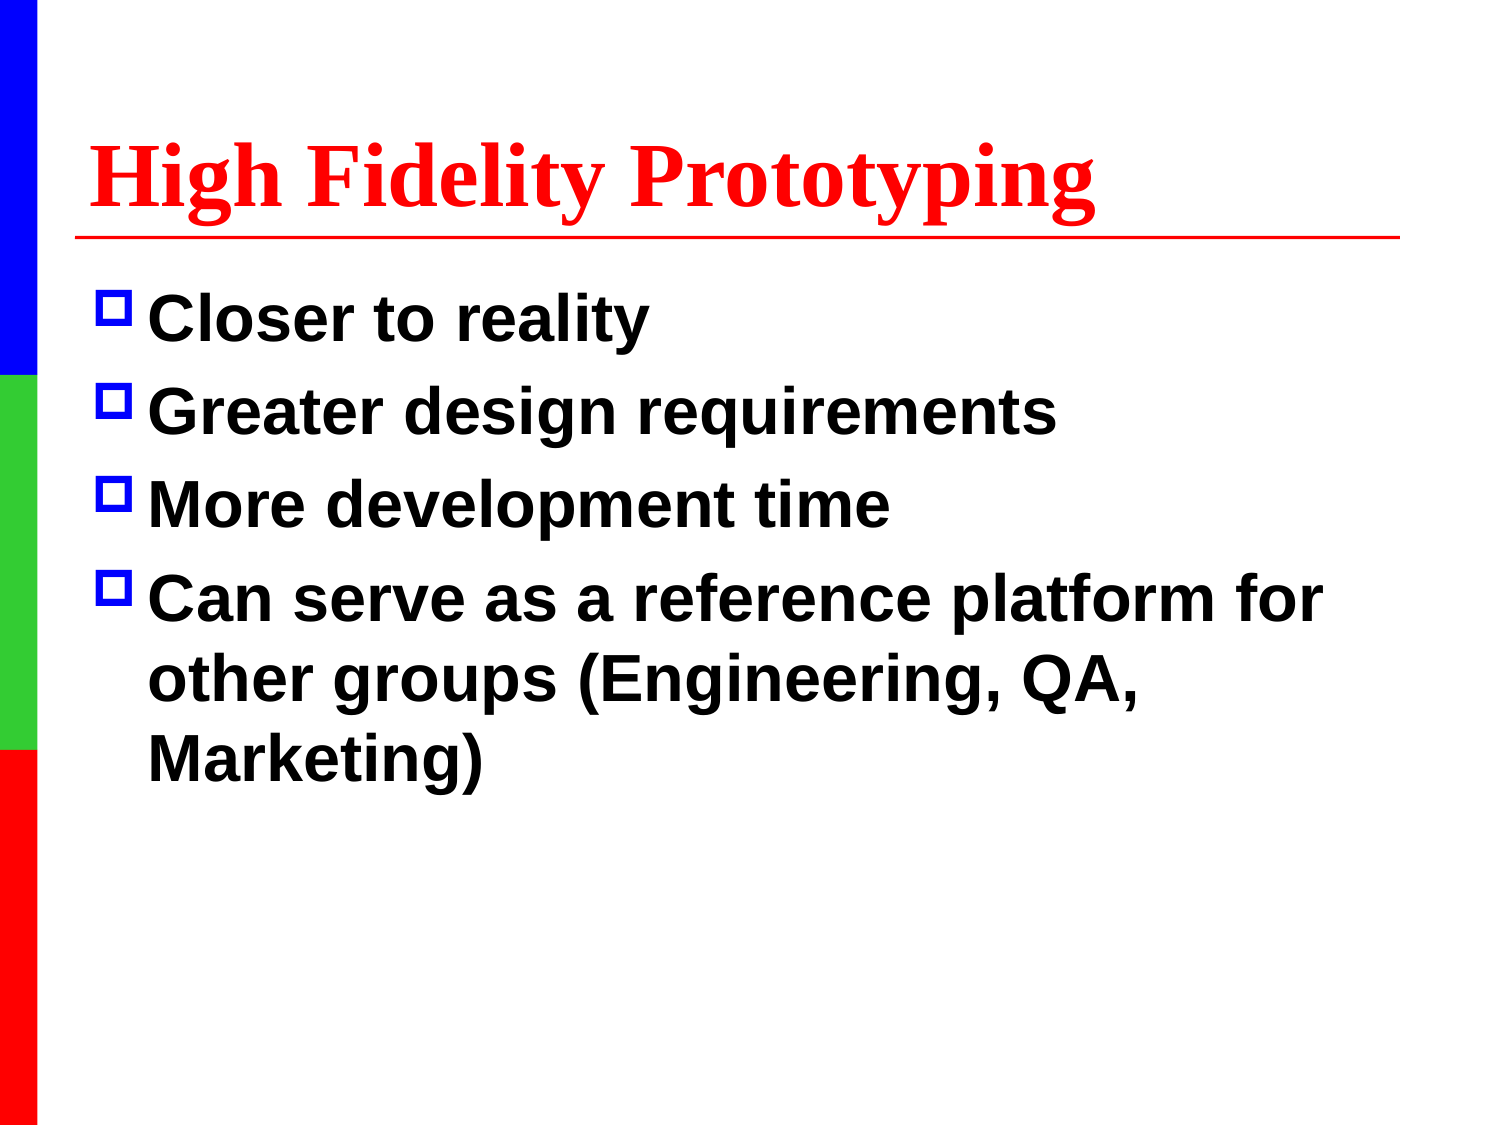

# High Fidelity Prototyping
Closer to reality
Greater design requirements
More development time
Can serve as a reference platform for other groups (Engineering, QA, Marketing)